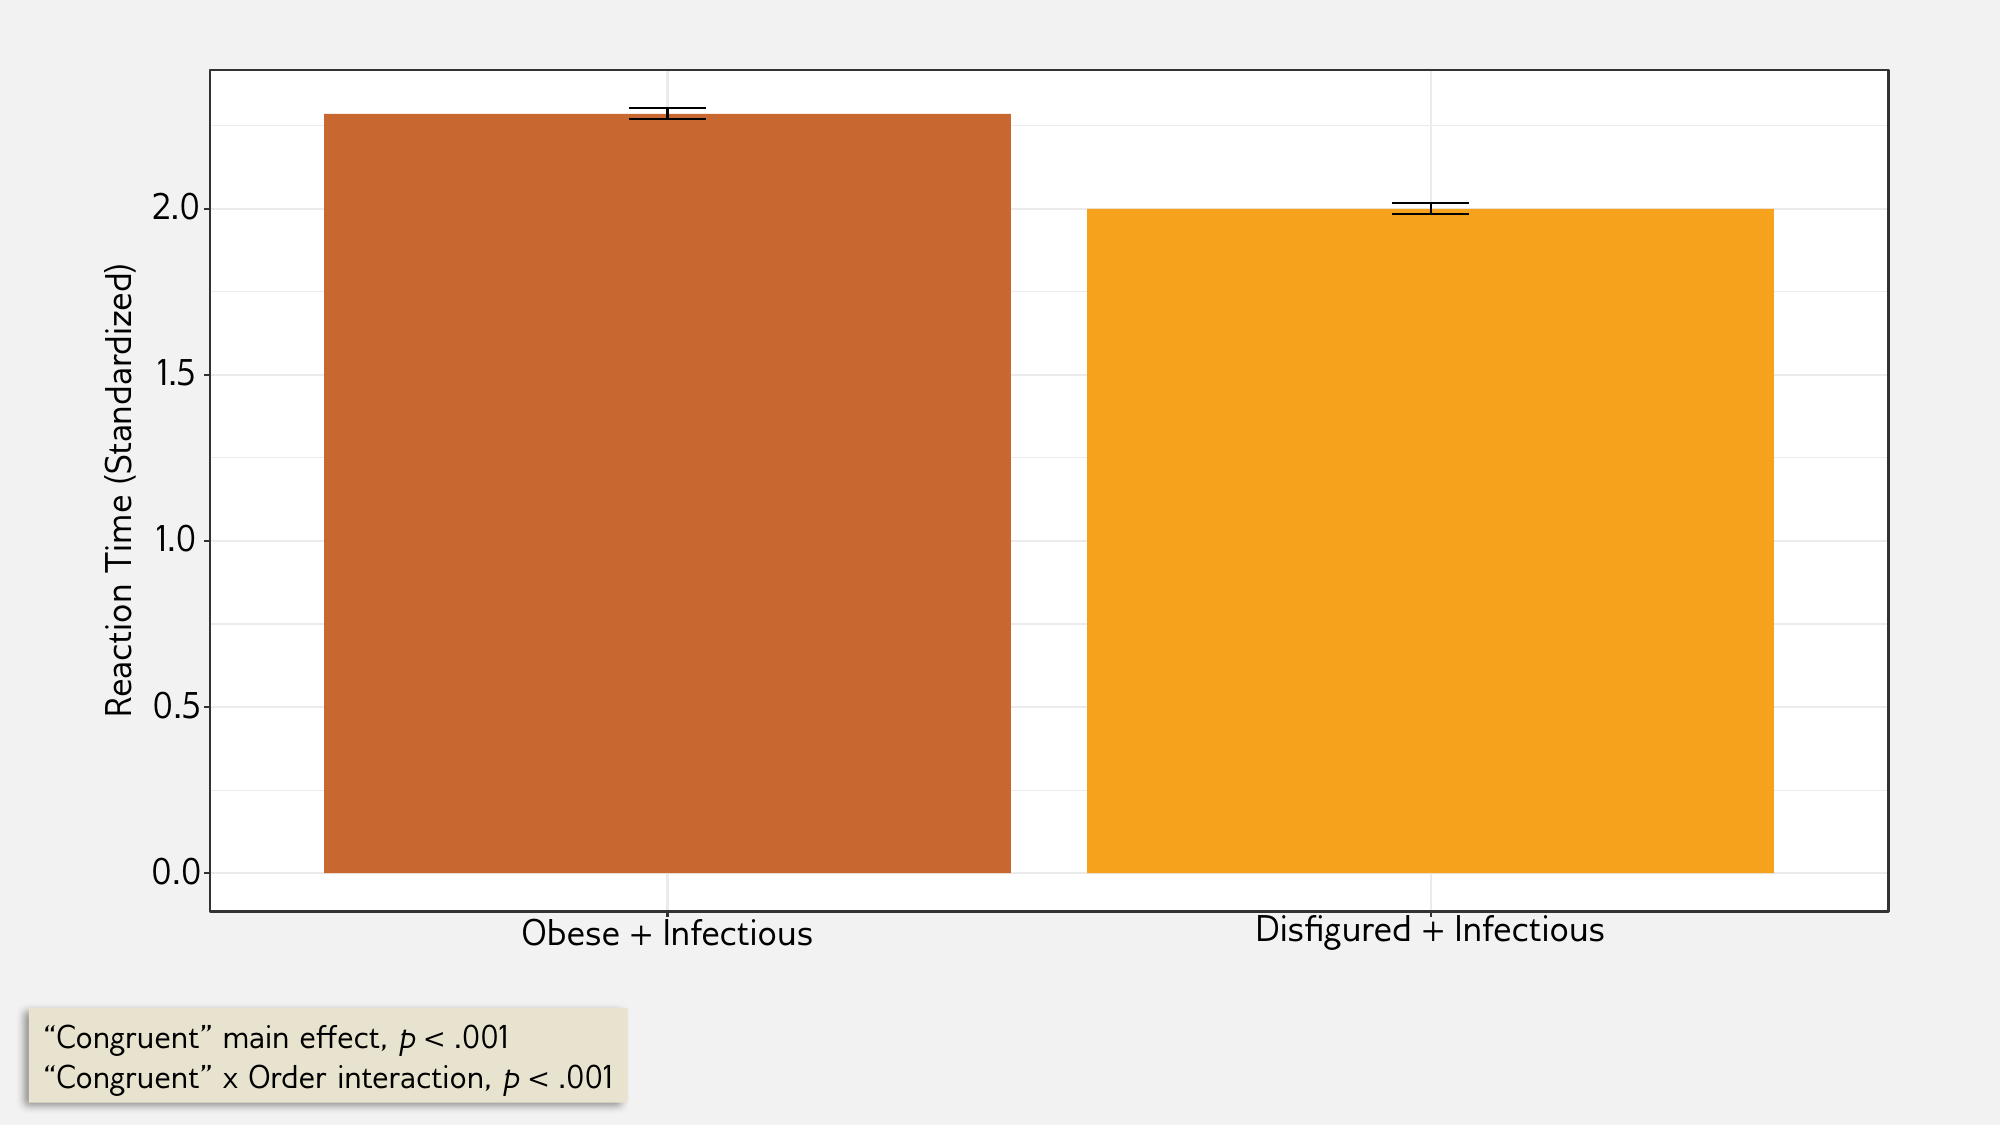

2.0

1.5

Reaction Time (Standardized)
1.0

0.5

0.0

Disfigured + Infectious
Obese + Infectious
“Congruent” main effect, p < .001
“Congruent” x Order interaction, p < .001